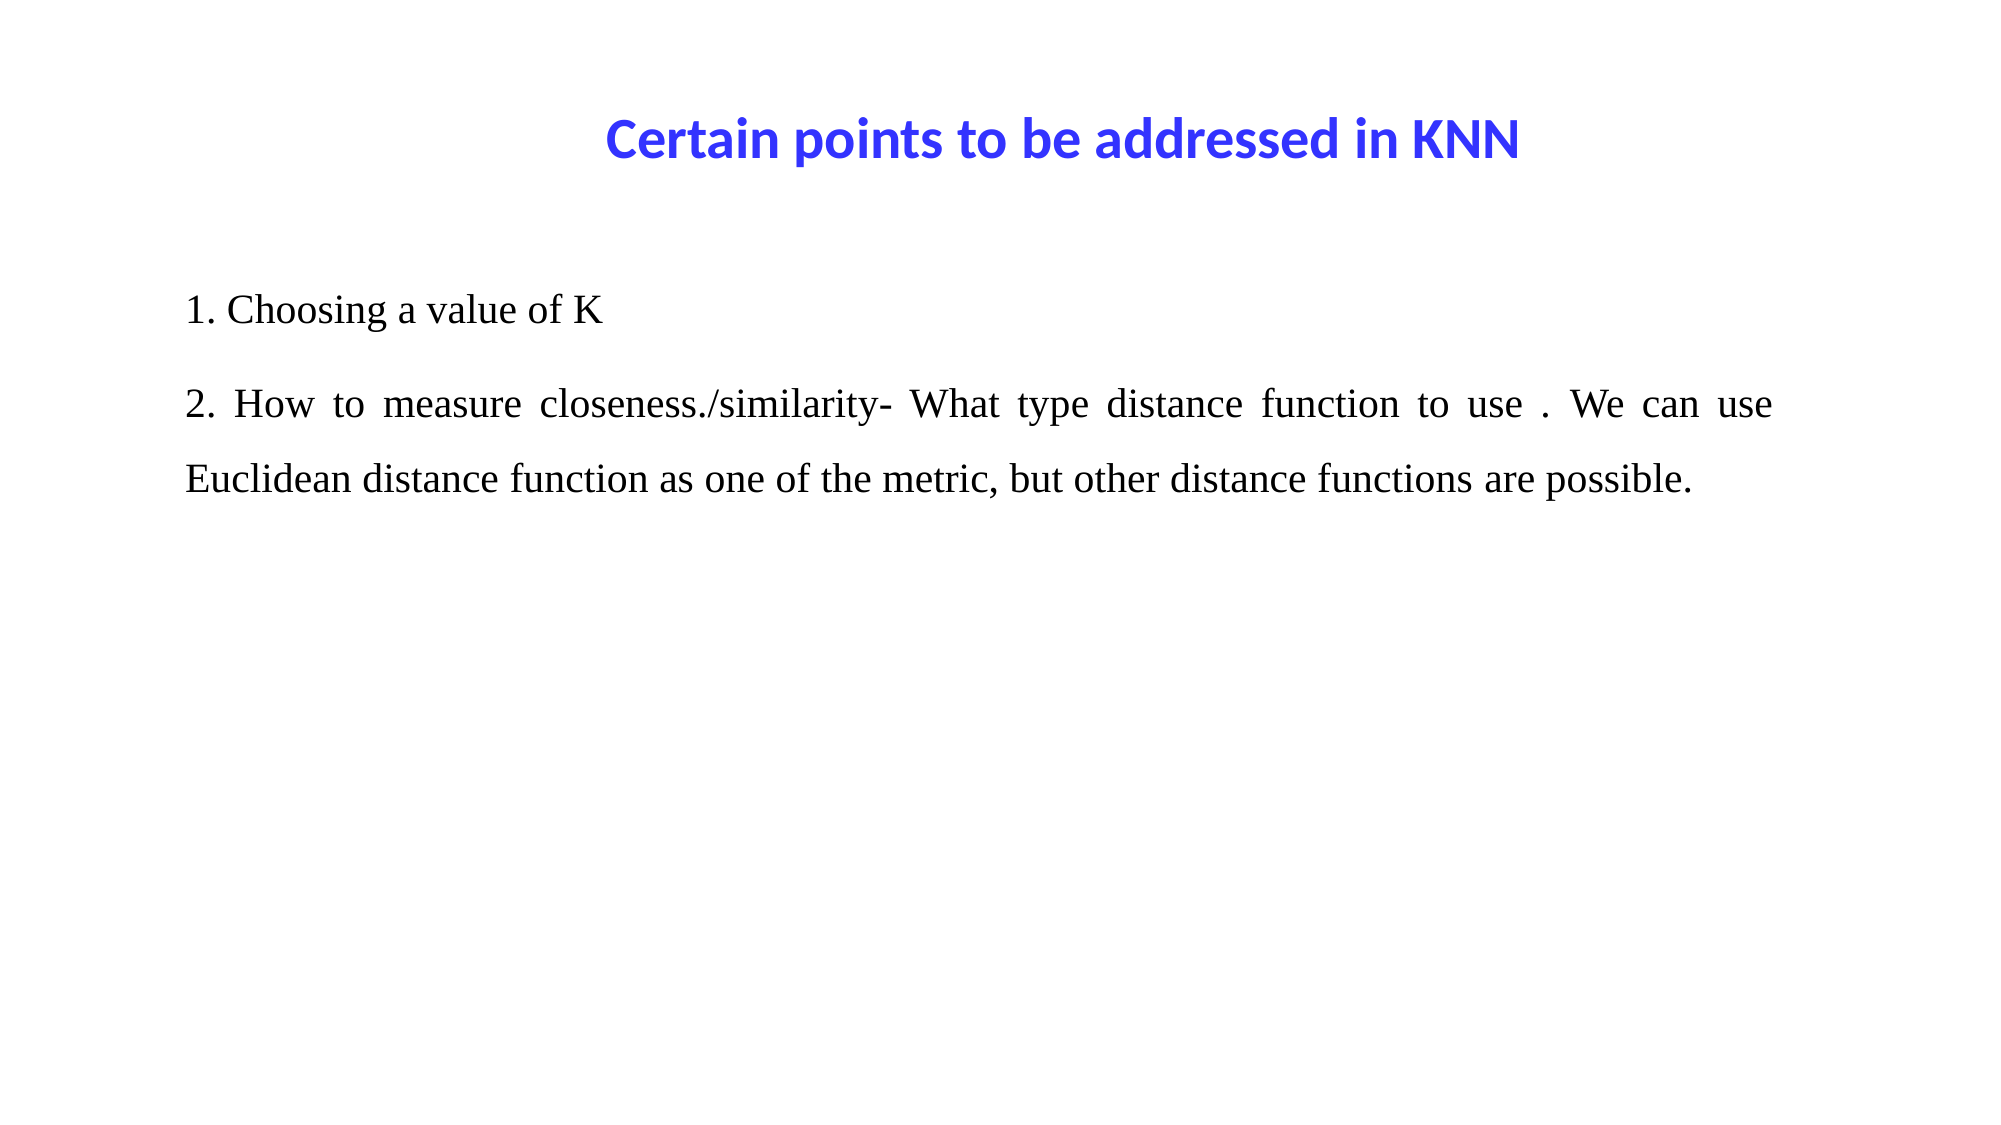

# Certain points to be addressed in KNN
1. Choosing a value of K
2. How to measure closeness./similarity- What type distance function to use . We can use Euclidean distance function as one of the metric, but other distance functions are possible.